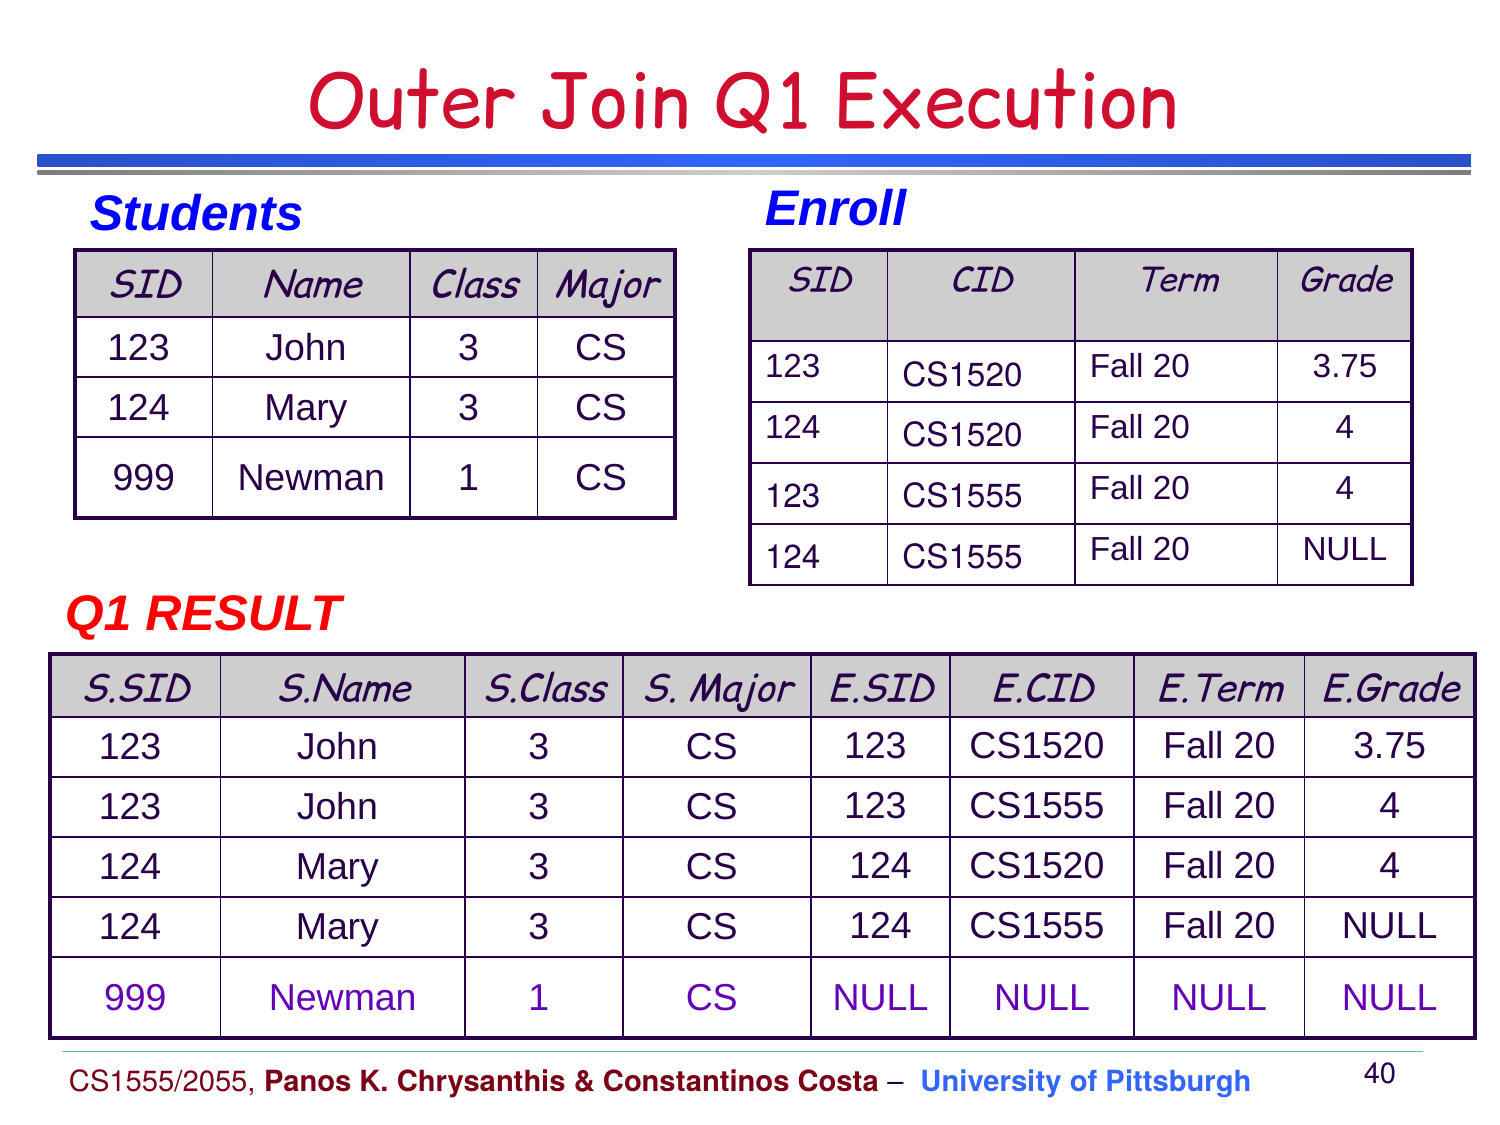

# Outer Join Q1 Execution
Enroll
Students
| SID | Name | Class | Major |
| --- | --- | --- | --- |
| 123 | John | 3 | CS |
| 124 | Mary | 3 | CS |
| 999 | Newman | 1 | CS |
| SID | CID | Term | Grade |
| --- | --- | --- | --- |
| 123 | CS1520 | Fall 20 | 3.75 |
| 124 | CS1520 | Fall 20 | 4 |
| 123 | CS1555 | Fall 20 | 4 |
| 124 | CS1555 | Fall 20 | NULL |
Q1 RESULT
| S.SID | S.Name | S.Class | S. Major | E.SID | E.CID | E.Term | E.Grade |
| --- | --- | --- | --- | --- | --- | --- | --- |
| 123 | John | 3 | CS | 123 | CS1520 | Fall 20 | 3.75 |
| 123 | John | 3 | CS | 123 | CS1555 | Fall 20 | 4 |
| 124 | Mary | 3 | CS | 124 | CS1520 | Fall 20 | 4 |
| 124 | Mary | 3 | CS | 124 | CS1555 | Fall 20 | NULL |
| 999 | Newman | 1 | CS | NULL | NULL | NULL | NULL |
SELECT  *
FROM    (STUDENT S LEFT  OUTER JOIN  ENROLLS  E ON S.SID=E.SID)
      ORDER BY S.SID;